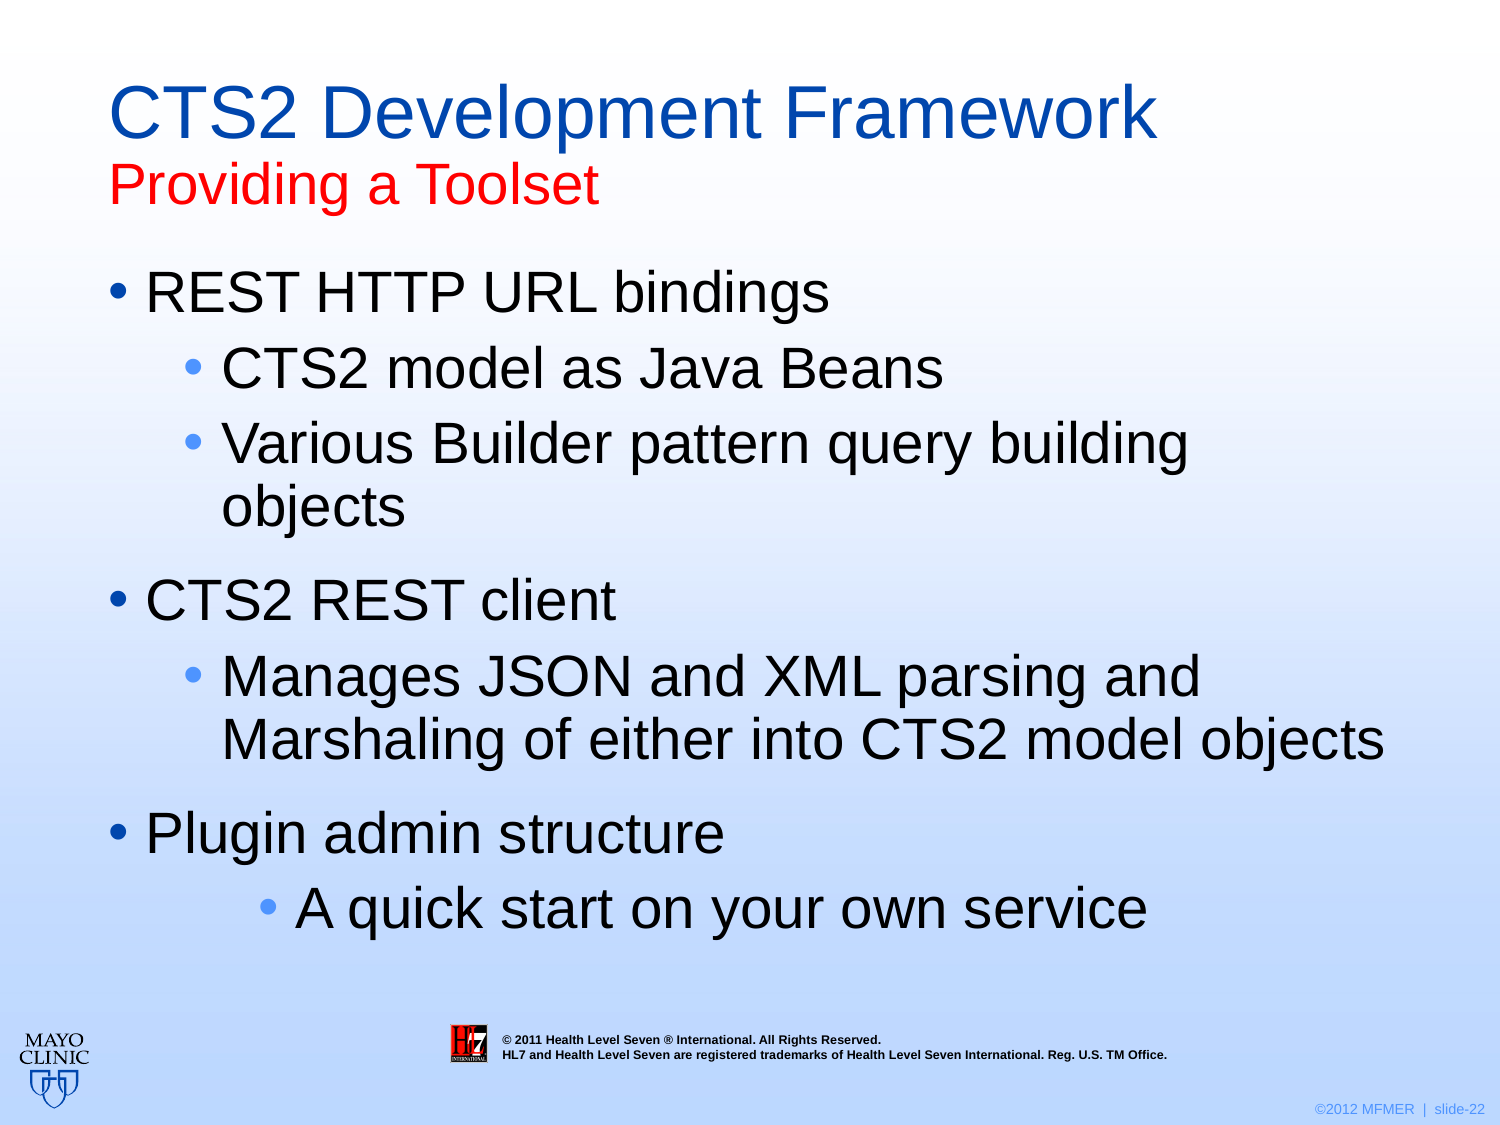

# CTS2 Development Framework Providing a Toolset
REST HTTP URL bindings
CTS2 model as Java Beans
Various Builder pattern query building objects
CTS2 REST client
Manages JSON and XML parsing and Marshaling of either into CTS2 model objects
Plugin admin structure
A quick start on your own service